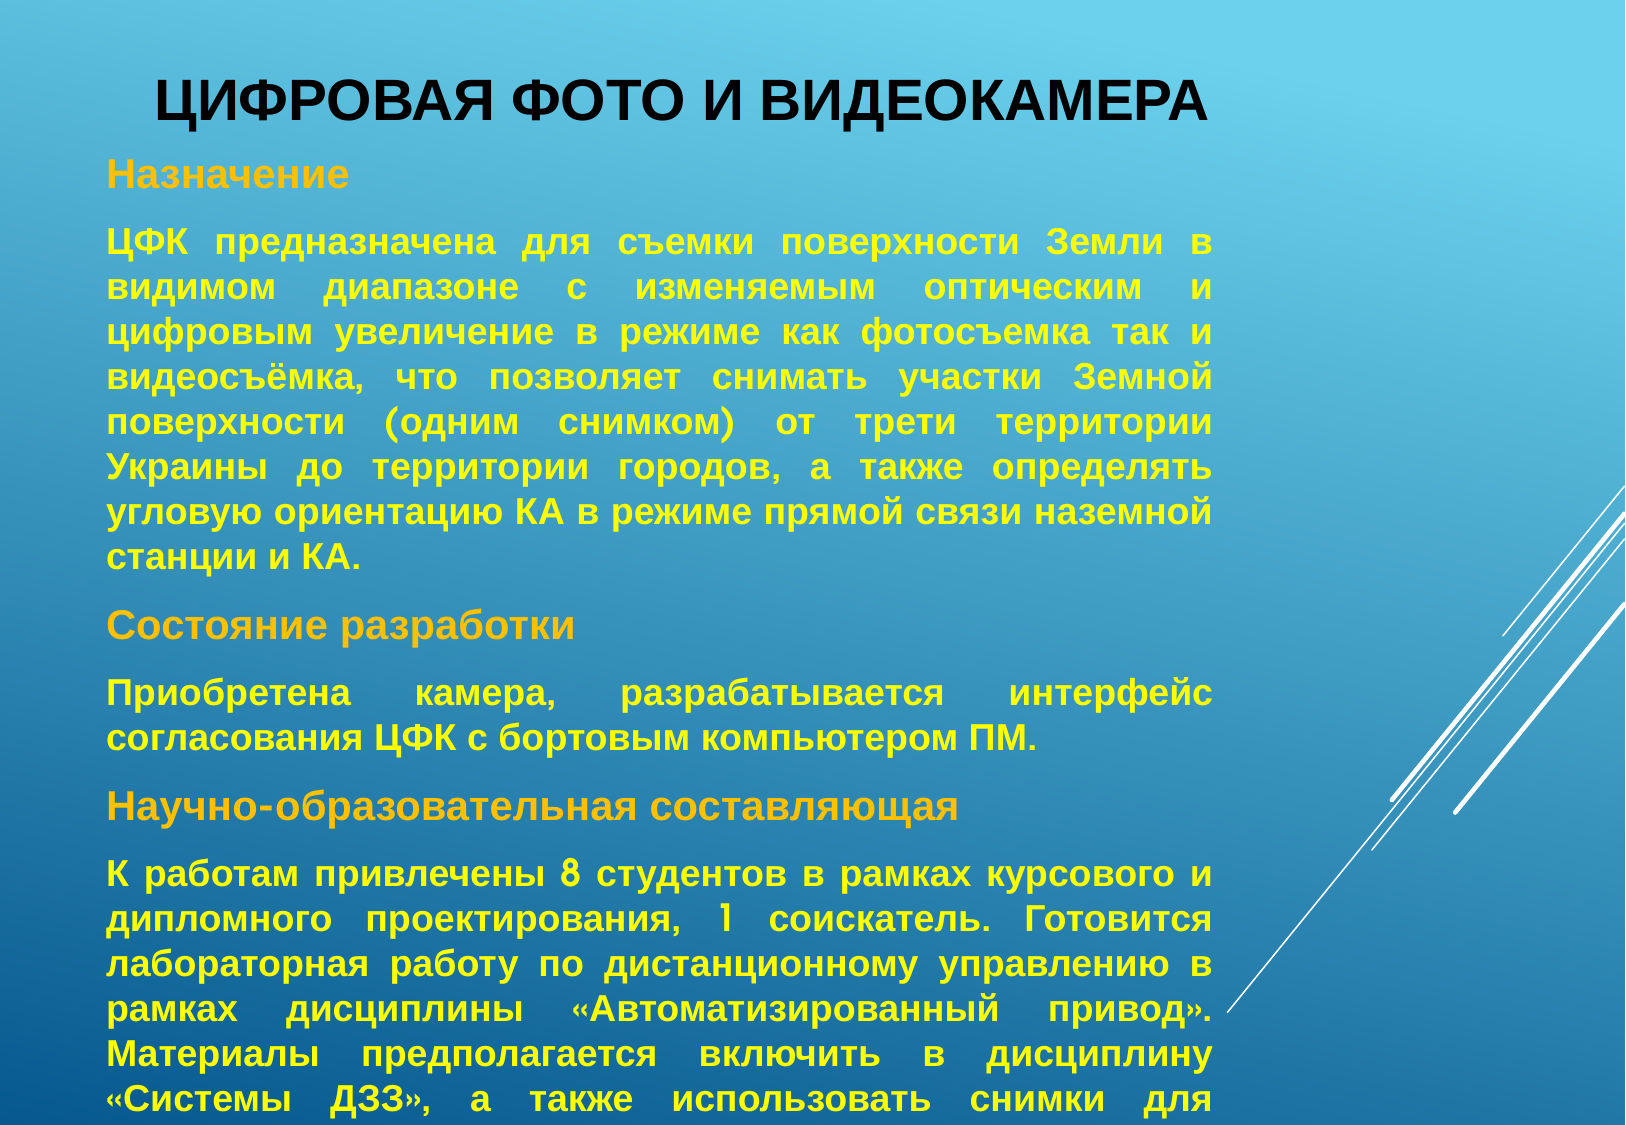

# Цифровая фото и видеокамера
Назначение
ЦФК предназначена для съемки поверхности Земли в видимом диапазоне с изменяемым оптическим и цифровым увеличение в режиме как фотосъемка так и видеосъёмка, что позволяет снимать участки Земной поверхности (одним снимком) от трети территории Украины до территории городов, а также определять угловую ориентацию КА в режиме прямой связи наземной станции и КА.
Состояние разработки
Приобретена камера, разрабатывается интерфейс согласования ЦФК с бортовым компьютером ПМ.
Научно-образовательная составляющая
К работам привлечены 8 студентов в рамках курсового и дипломного проектирования, 1 соискатель. Готовится лабораторная работу по дистанционному управлению в рамках дисциплины «Автоматизированный привод». Материалы предполагается включить в дисциплину «Системы ДЗЗ», а также использовать снимки для определения ориентации КА в рамках лабораторной работы.